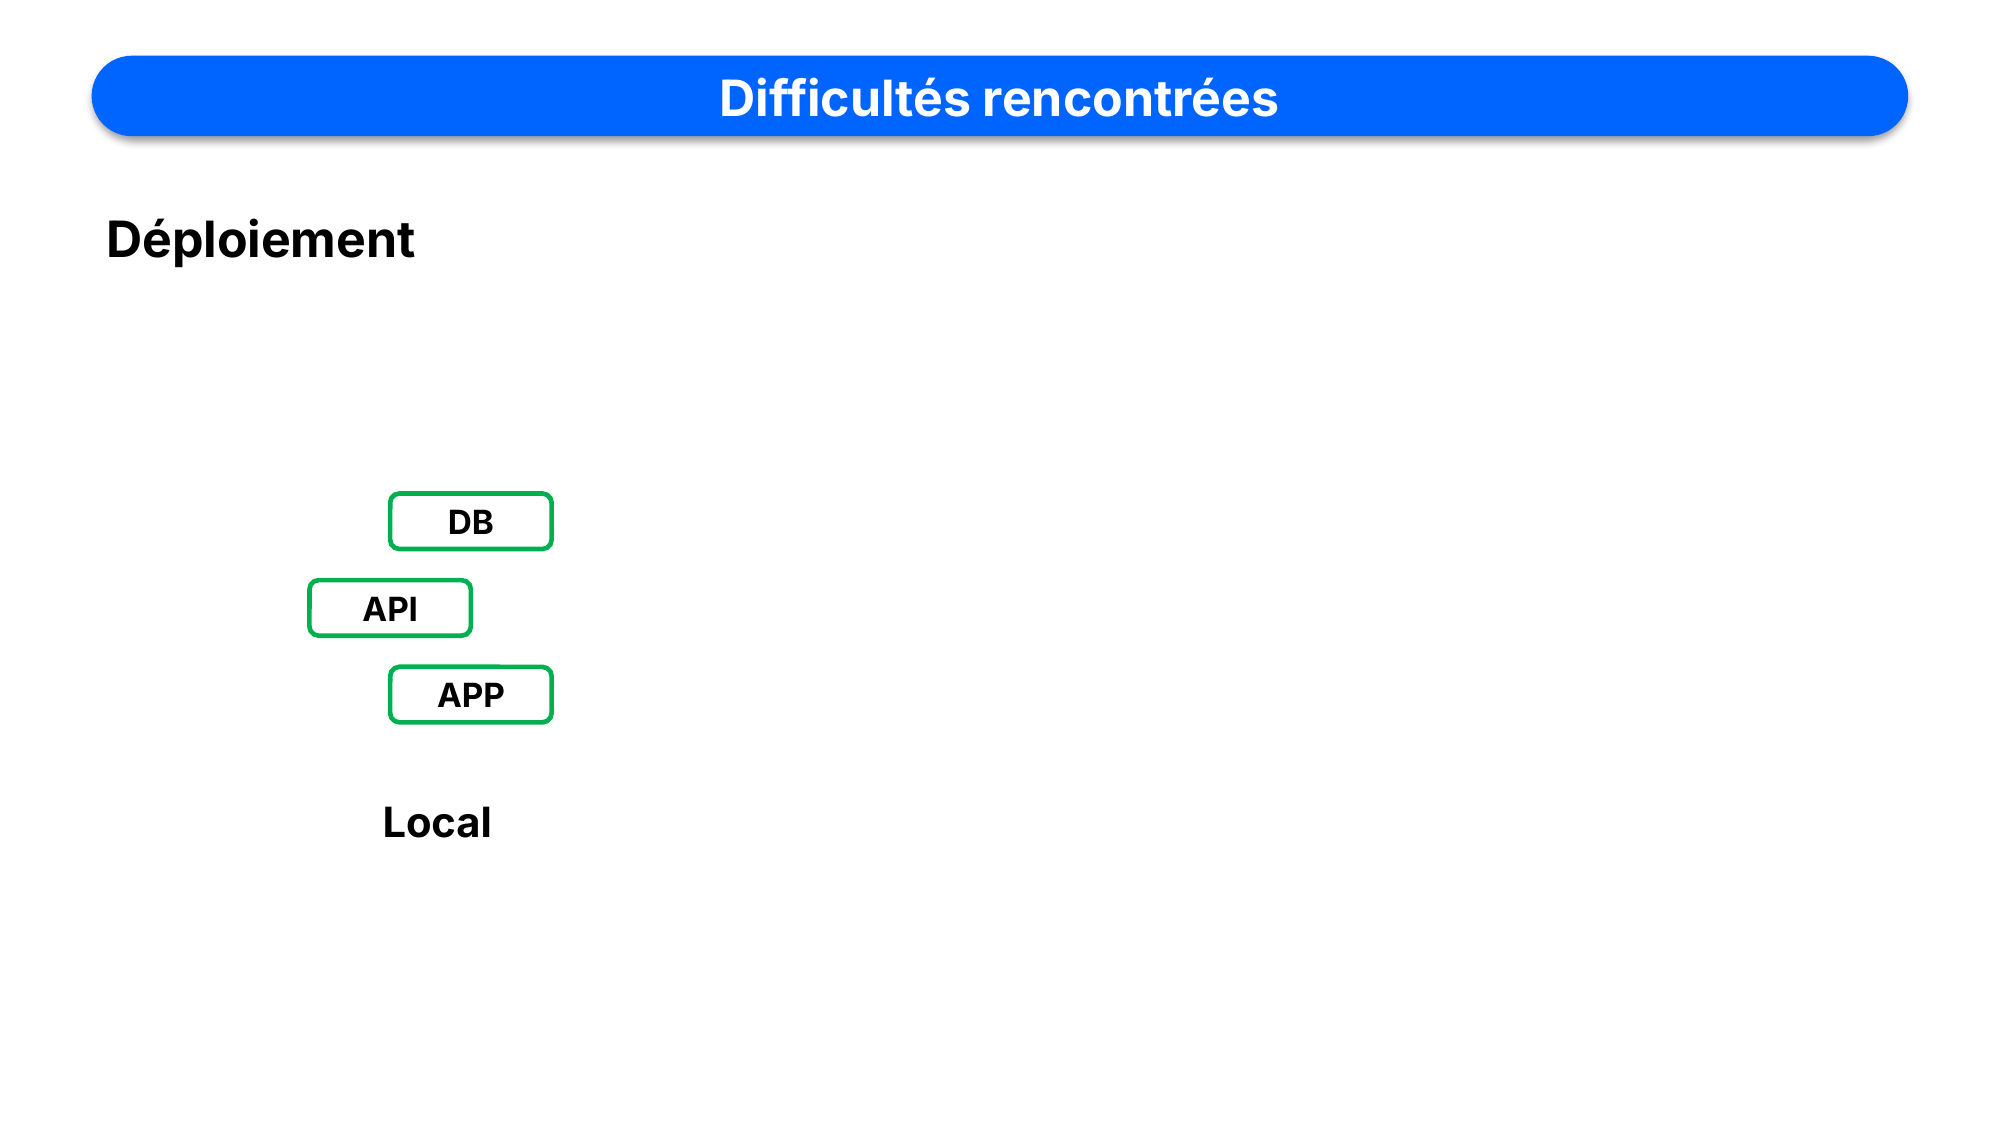

Difficultés rencontrées
Déploiement
DB
API
APP
Local